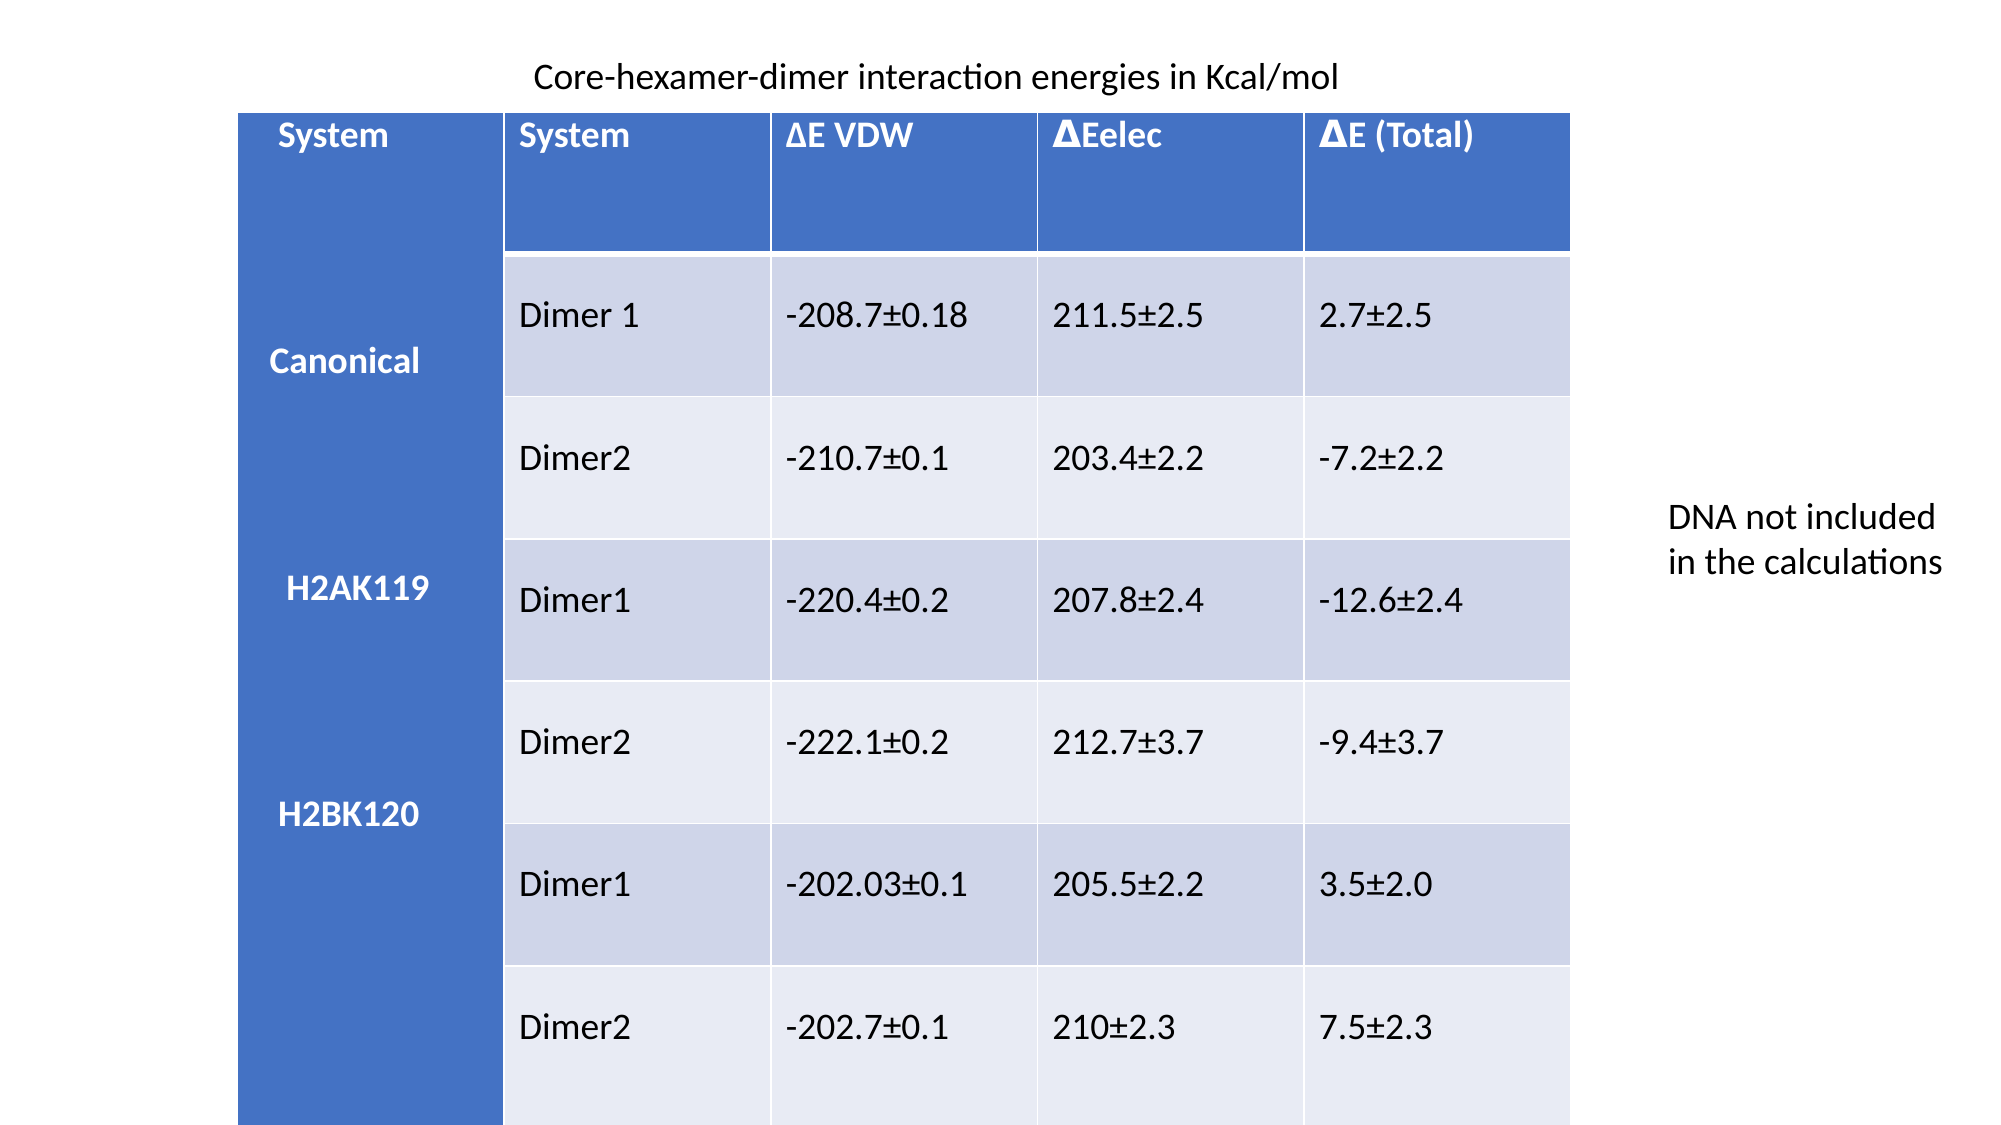

Core-hexamer-dimer interaction energies in Kcal/mol
| System Canonical H2AK119 H2BK120 | System | ΔE VDW | 𝝙Eelec | 𝝙E (Total) |
| --- | --- | --- | --- | --- |
|  | Dimer 1 | -208.7±0.18 | 211.5±2.5 | 2.7±2.5 |
|  | Dimer2 | -210.7±0.1 | 203.4±2.2 | -7.2±2.2 |
|  | Dimer1 | -220.4±0.2 | 207.8±2.4 | -12.6±2.4 |
|  | Dimer2 | -222.1±0.2 | 212.7±3.7 | -9.4±3.7 |
|  | Dimer1 | -202.03±0.1 | 205.5±2.2 | 3.5±2.0 |
|  | Dimer2 | -202.7±0.1 | 210±2.3 | 7.5±2.3 |
DNA not included
in the calculations